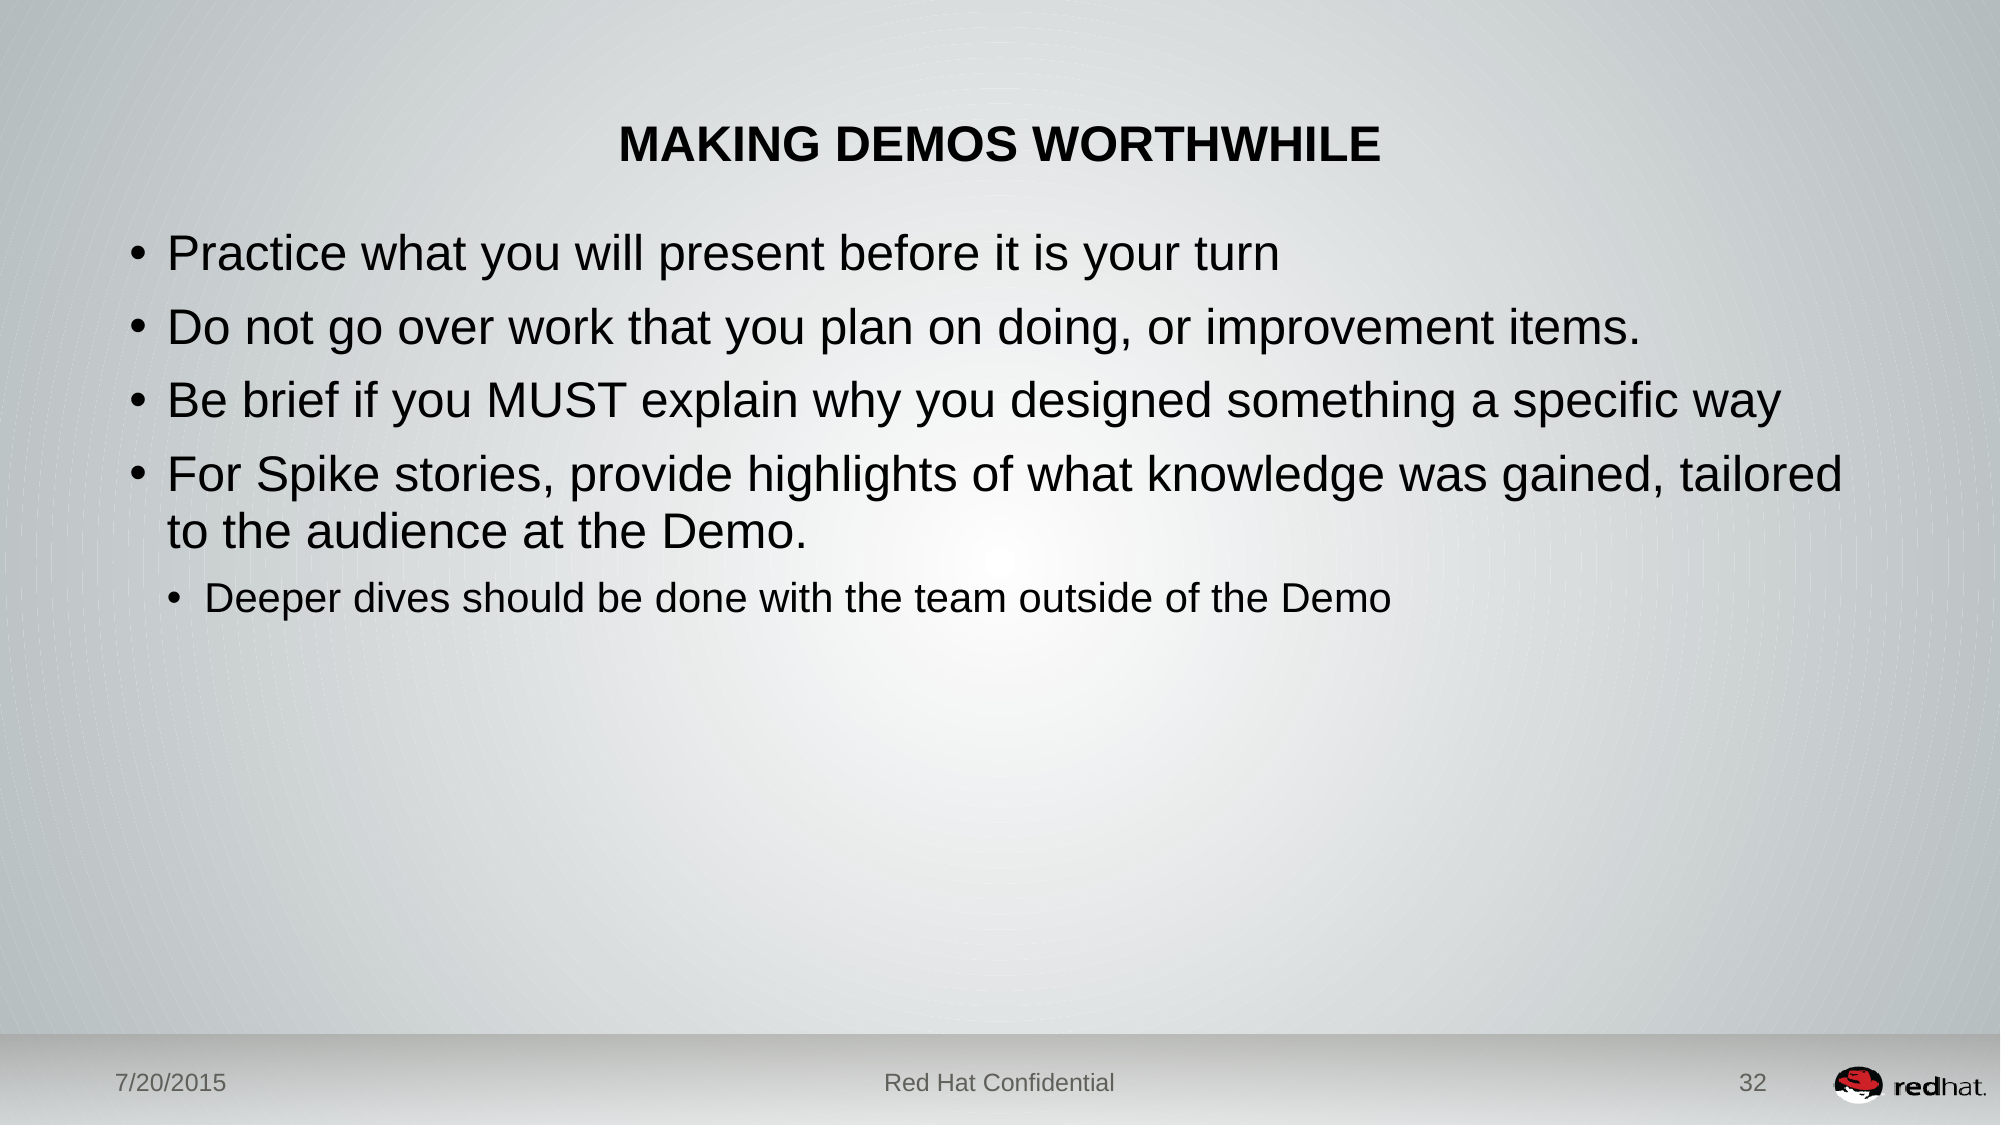

# Making Demos Worthwhile
Practice what you will present before it is your turn
Do not go over work that you plan on doing, or improvement items.
Be brief if you MUST explain why you designed something a specific way
For Spike stories, provide highlights of what knowledge was gained, tailored to the audience at the Demo.
Deeper dives should be done with the team outside of the Demo
7/20/2015
Red Hat Confidential
32